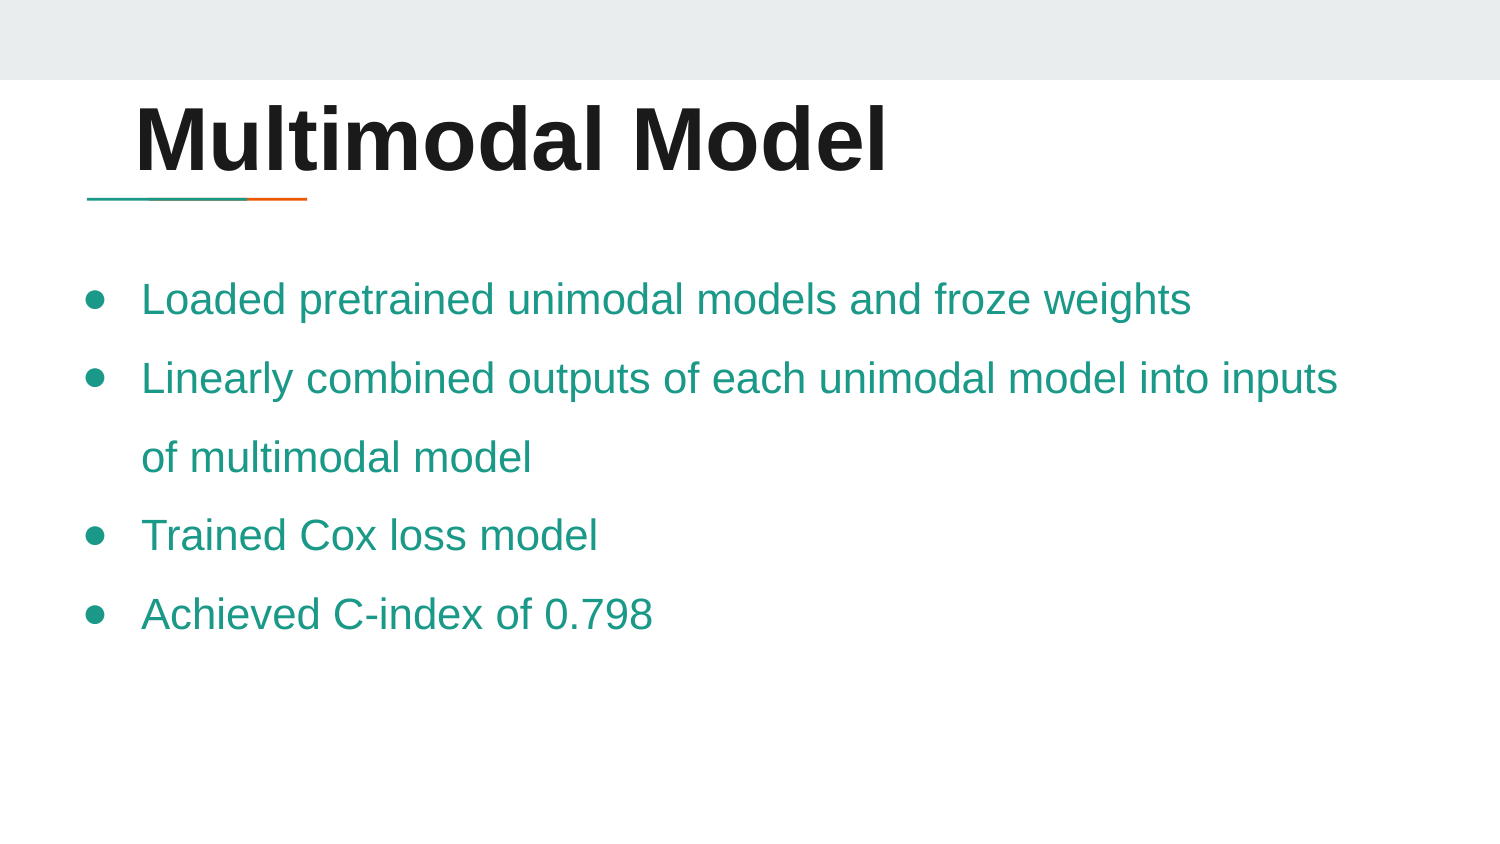

# Multimodal Model
Loaded pretrained unimodal models and froze weights
Linearly combined outputs of each unimodal model into inputs of multimodal model
Trained Cox loss model
Achieved C-index of 0.798